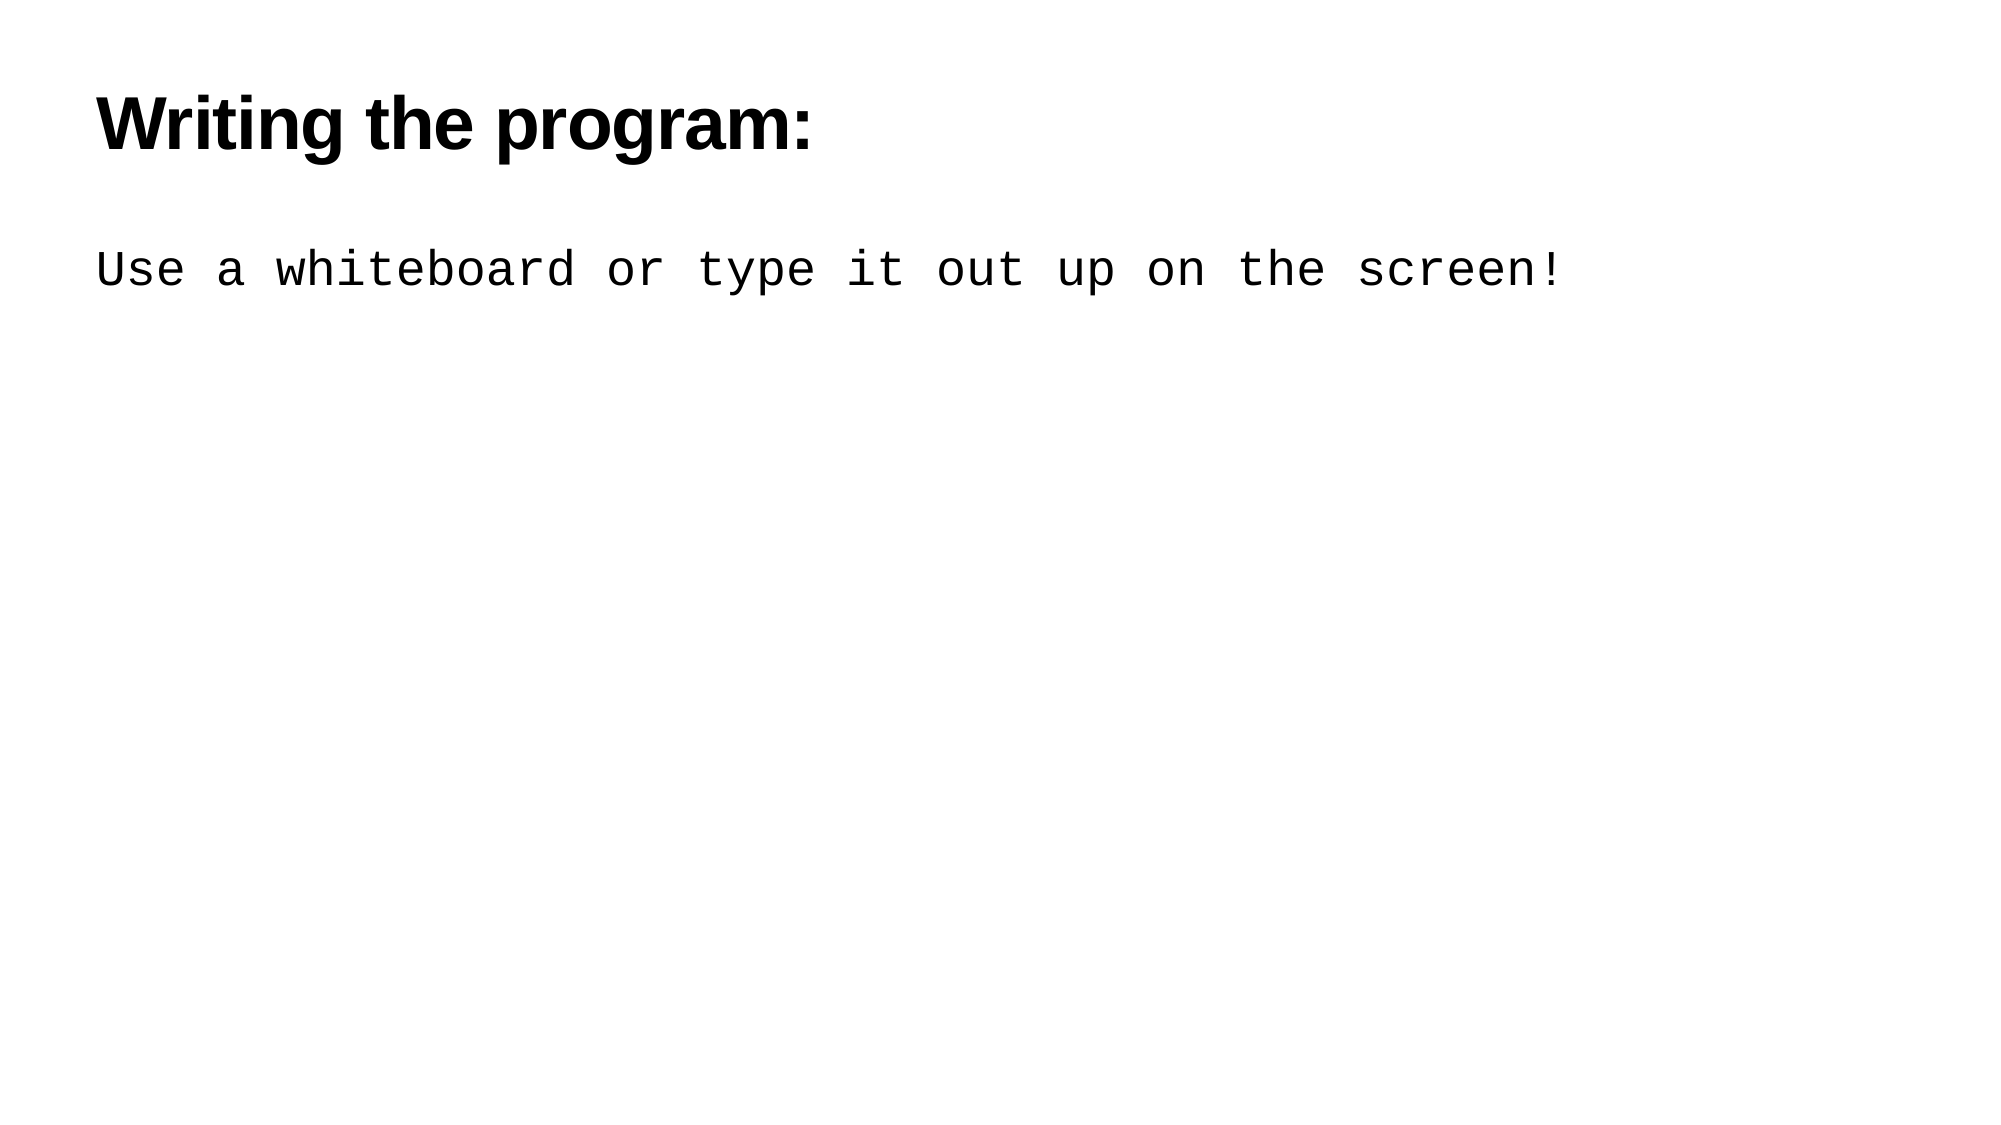

# Writing the program:
Use a whiteboard or type it out up on the screen!